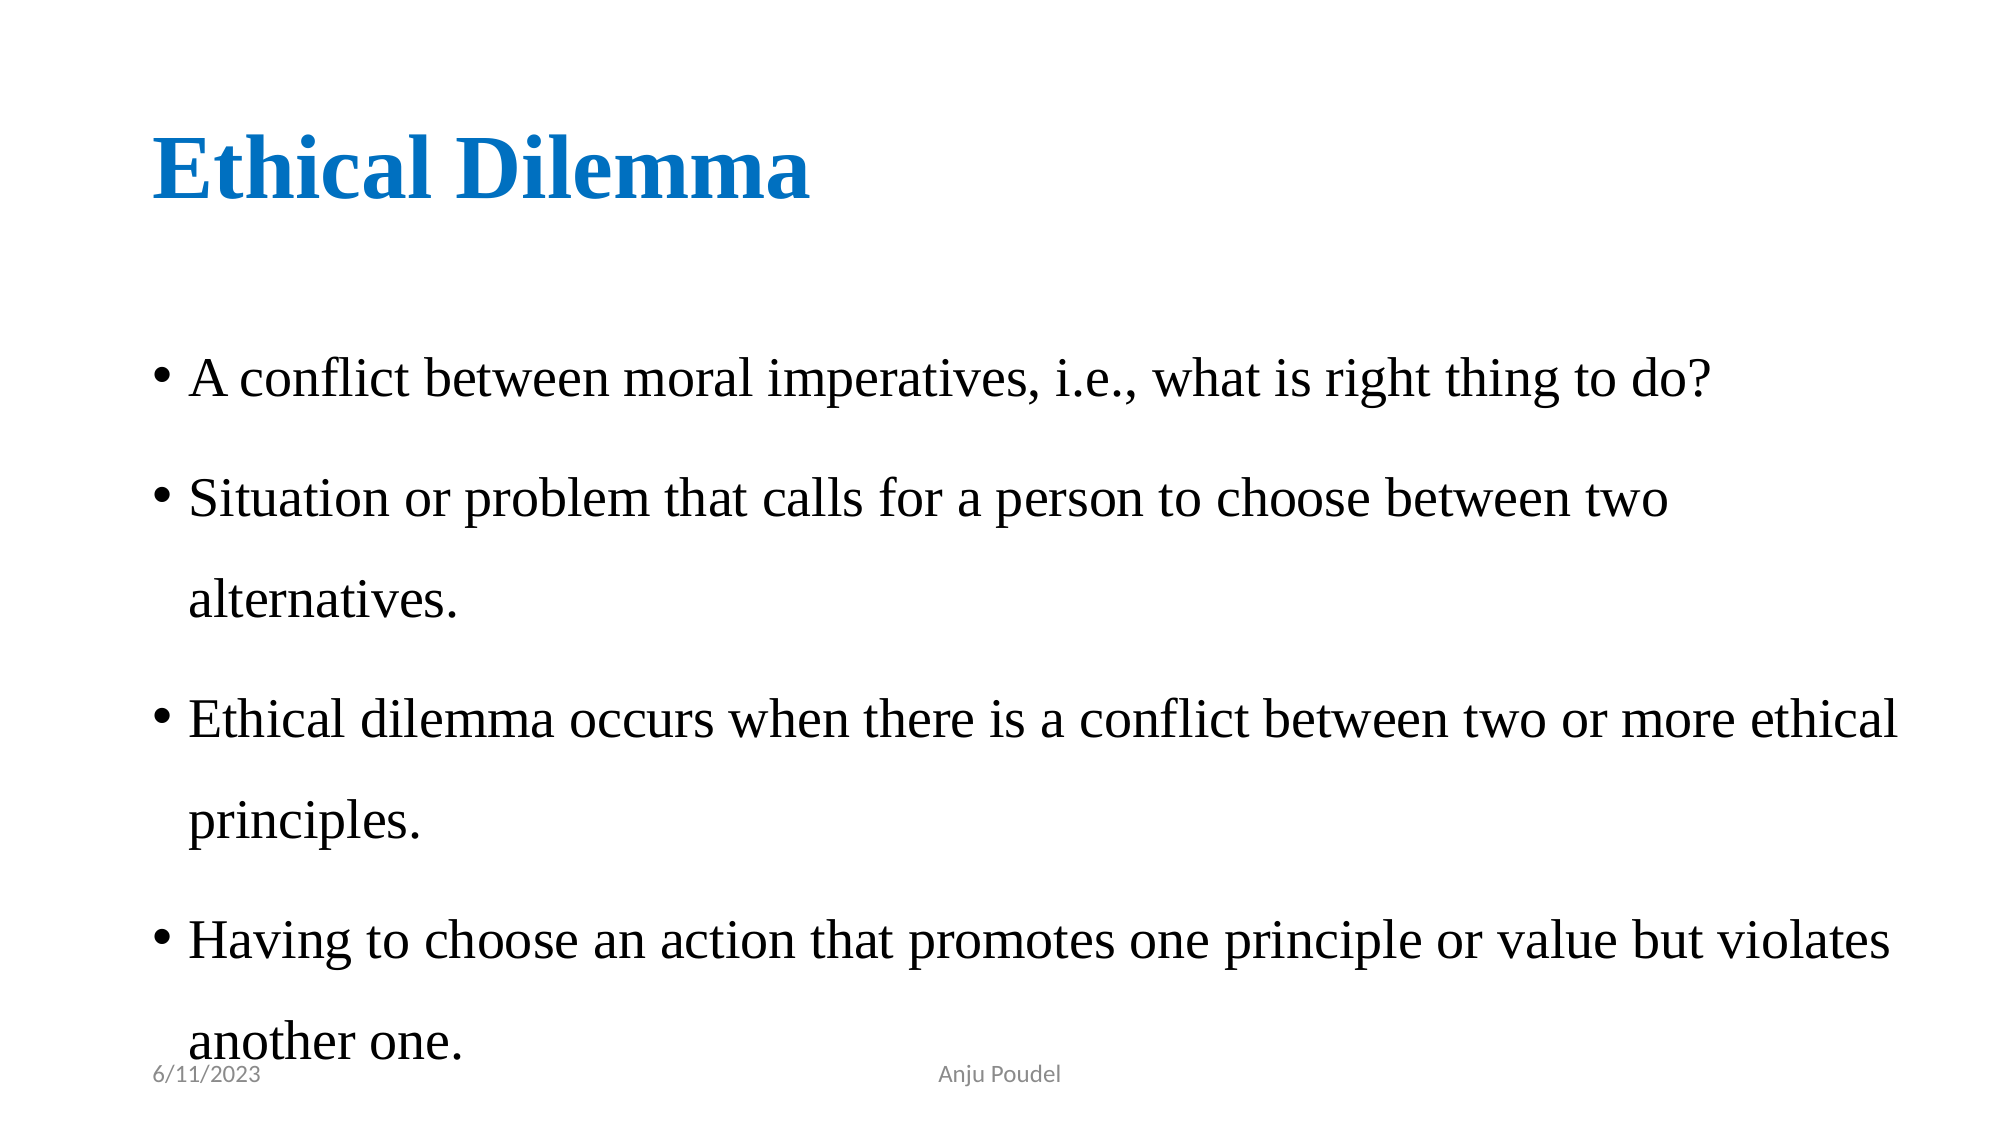

# Ethical Dilemma
A conflict between moral imperatives, i.e., what is right thing to do?
Situation or problem that calls for a person to choose between two alternatives.
Ethical dilemma occurs when there is a conflict between two or more ethical principles.
Having to choose an action that promotes one principle or value but violates another one.
6/11/2023
Anju Poudel